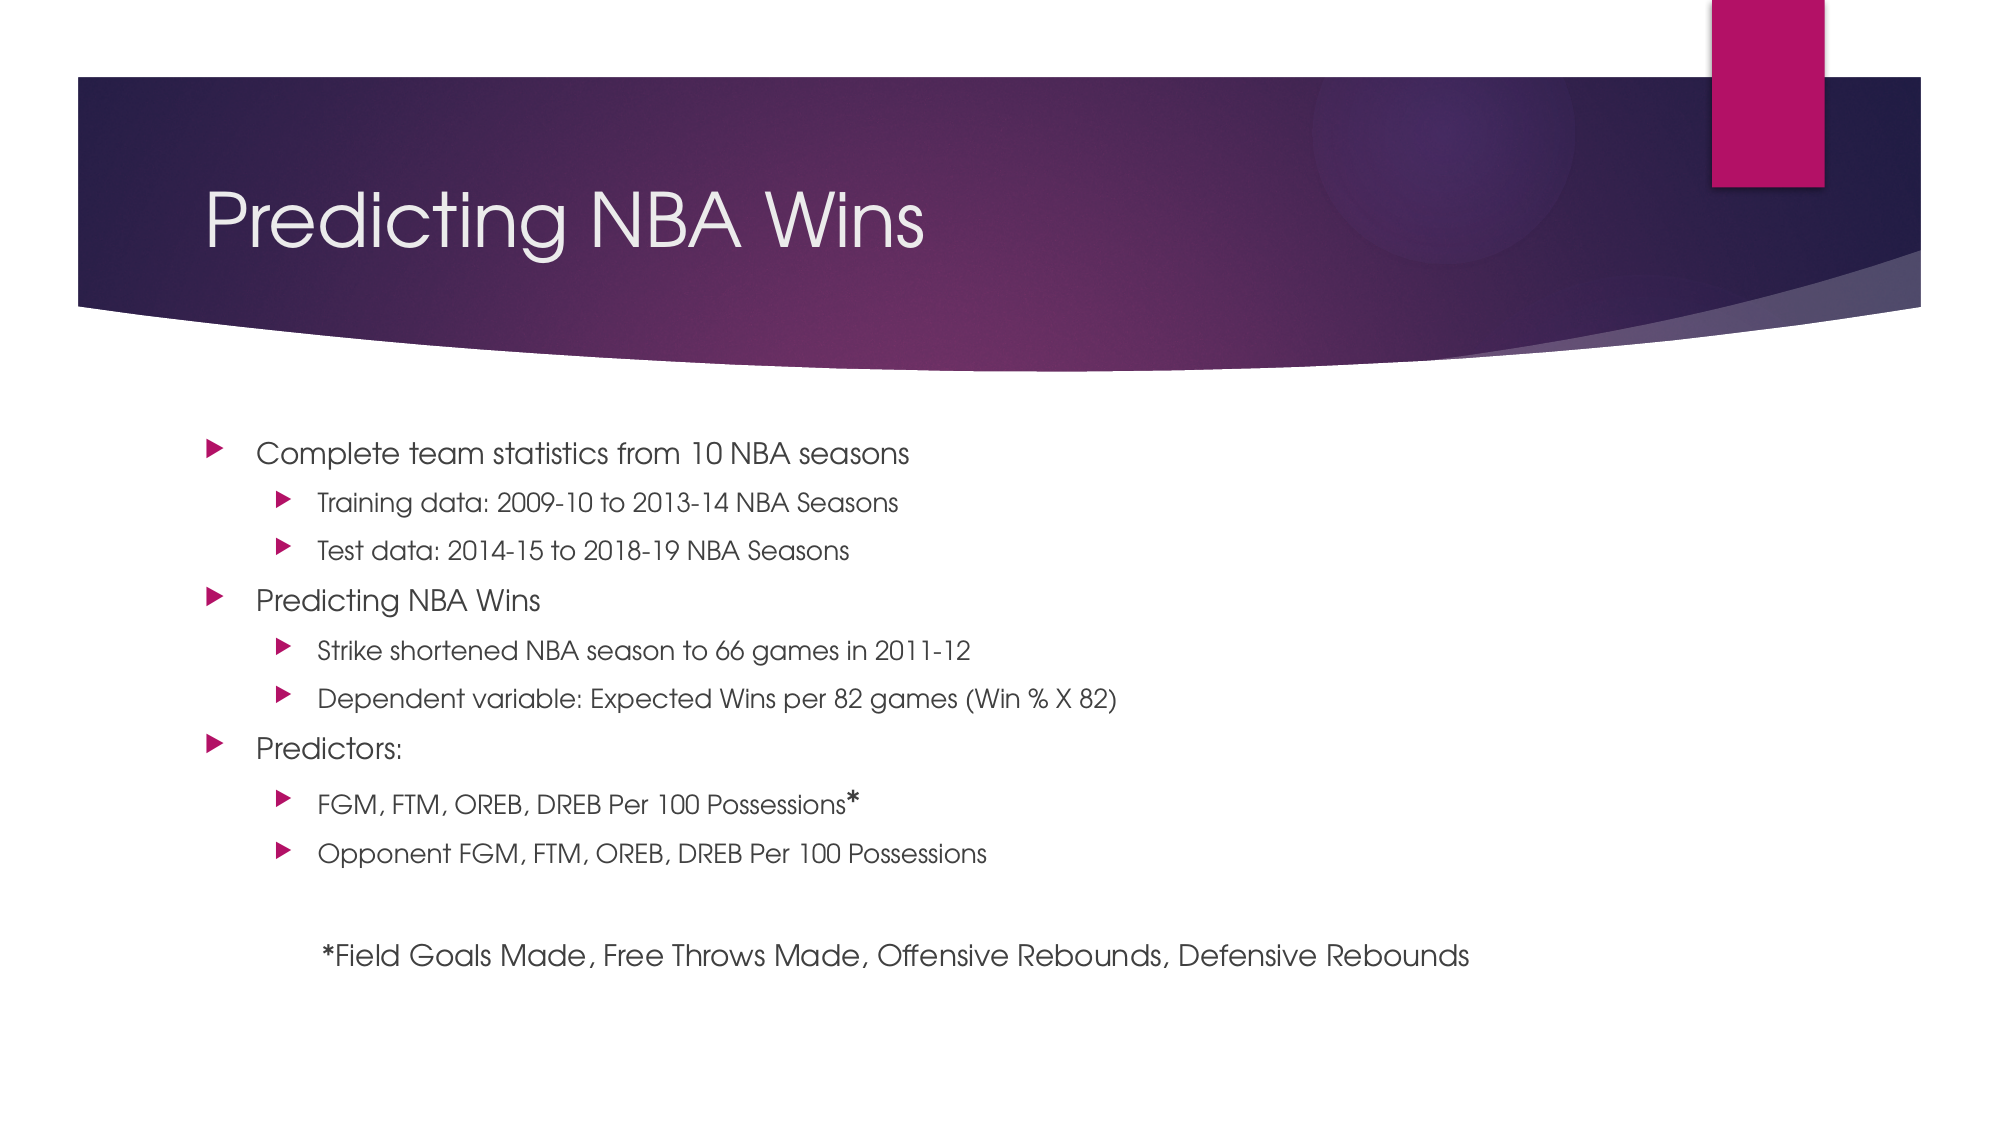

# Predicting NBA Wins
Complete team statistics from 10 NBA seasons
Training data: 2009-10 to 2013-14 NBA Seasons
Test data: 2014-15 to 2018-19 NBA Seasons
Predicting NBA Wins
Strike shortened NBA season to 66 games in 2011-12
Dependent variable: Expected Wins per 82 games (Win % X 82)
Predictors:
FGM, FTM, OREB, DREB Per 100 Possessions*
Opponent FGM, FTM, OREB, DREB Per 100 Possessions

		*Field Goals Made, Free Throws Made, Offensive Rebounds, Defensive Rebounds